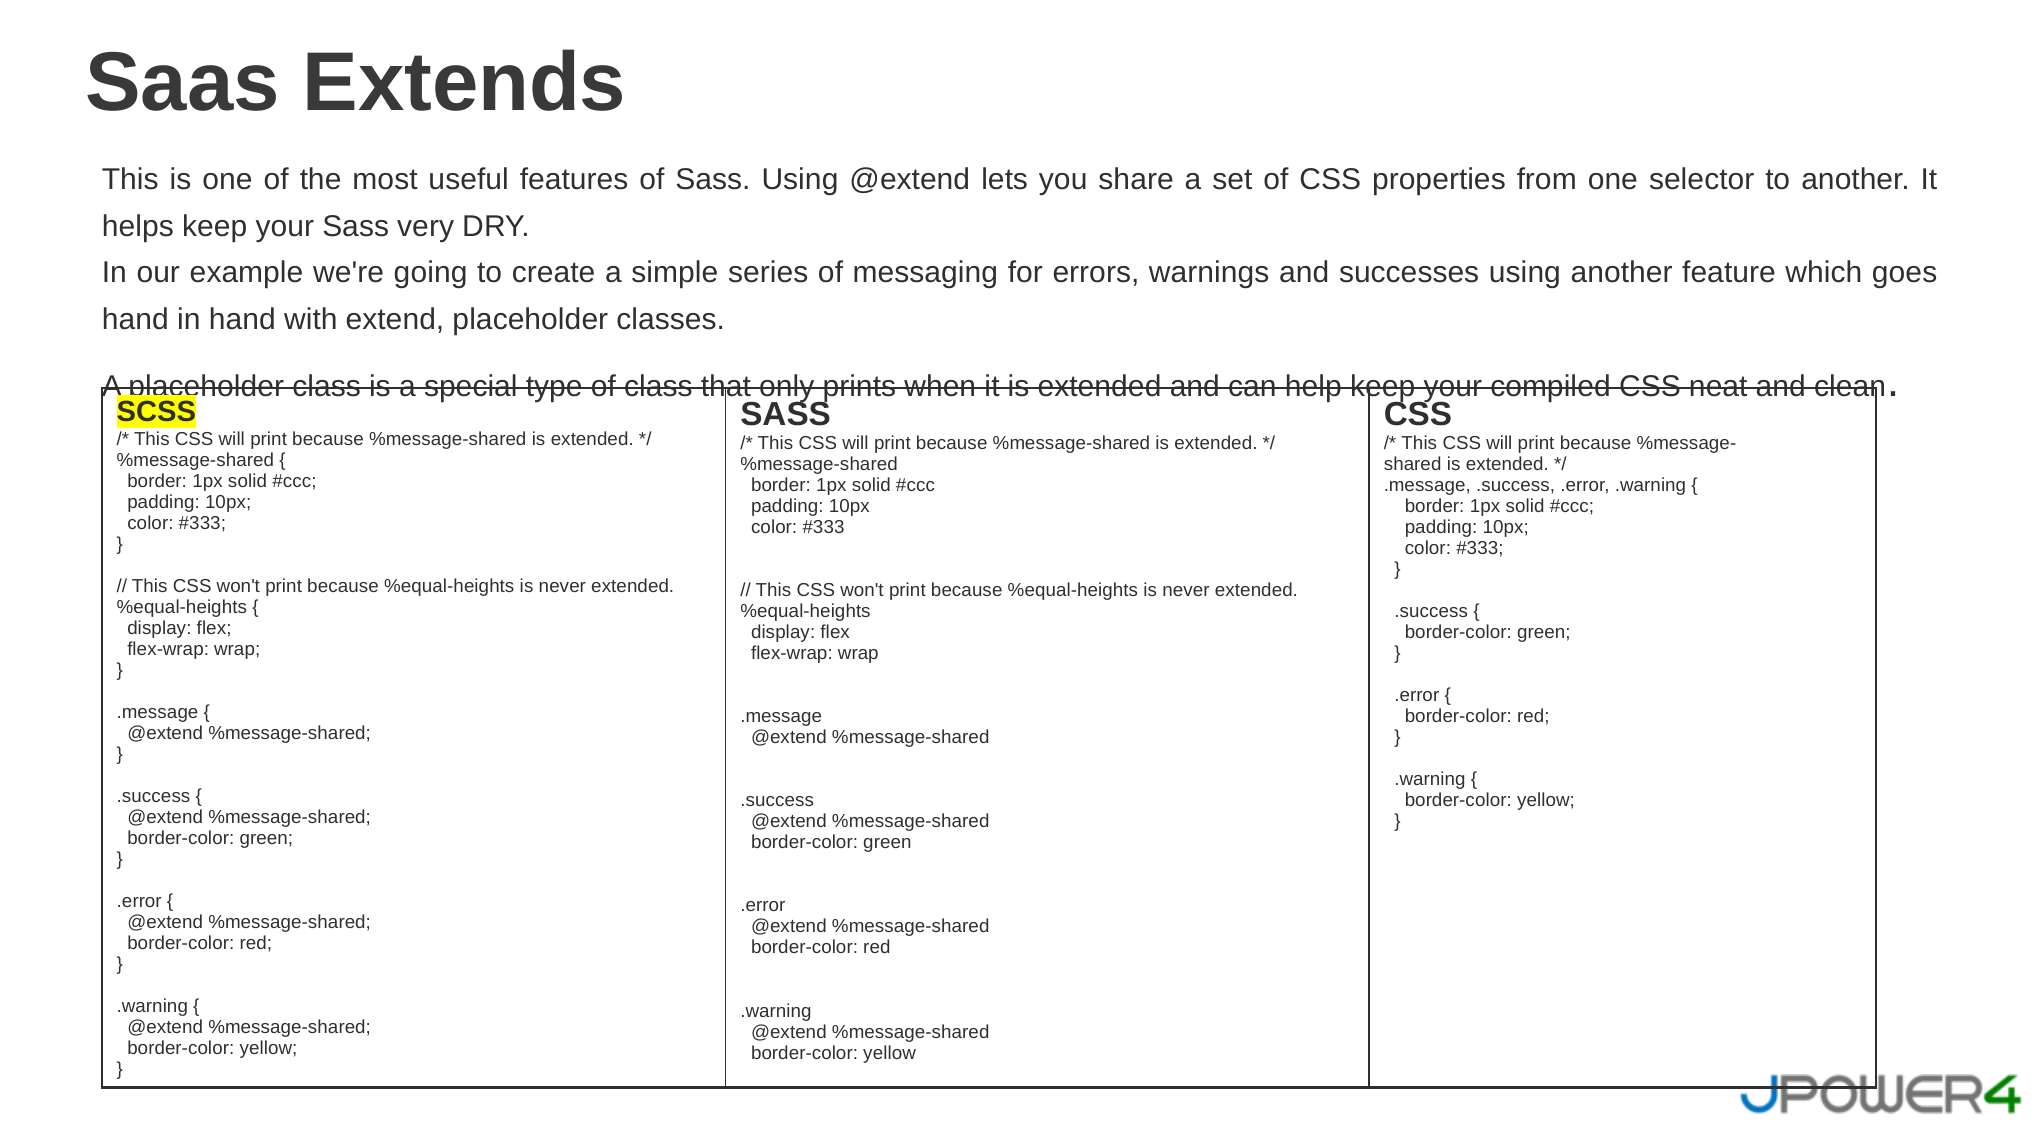

Saas Extends
This is one of the most useful features of Sass. Using @extend lets you share a set of CSS properties from one selector to another. It helps keep your Sass very DRY.
In our example we're going to create a simple series of messaging for errors, warnings and successes using another feature which goes hand in hand with extend, placeholder classes.
A placeholder class is a special type of class that only prints when it is extended and can help keep your compiled CSS neat and clean.

| SCSS /\* This CSS will print because %message-shared is extended. \*/ %message-shared { border: 1px solid #ccc; padding: 10px; color: #333; } // This CSS won't print because %equal-heights is never extended. %equal-heights { display: flex; flex-wrap: wrap; } .message { @extend %message-shared; } .success { @extend %message-shared; border-color: green; } .error { @extend %message-shared; border-color: red; } .warning { @extend %message-shared; border-color: yellow; } | SASS /\* This CSS will print because %message-shared is extended. \*/ %message-shared border: 1px solid #ccc padding: 10px color: #333 // This CSS won't print because %equal-heights is never extended. %equal-heights display: flex flex-wrap: wrap .message @extend %message-shared .success @extend %message-shared border-color: green .error @extend %message-shared border-color: red .warning @extend %message-shared border-color: yellow | CSS /\* This CSS will print because %message-shared is extended. \*/ .message, .success, .error, .warning {     border: 1px solid #ccc;     padding: 10px;     color: #333;   }      .success {     border-color: green;   }      .error {     border-color: red;   }      .warning {     border-color: yellow;   } |
| --- | --- | --- |